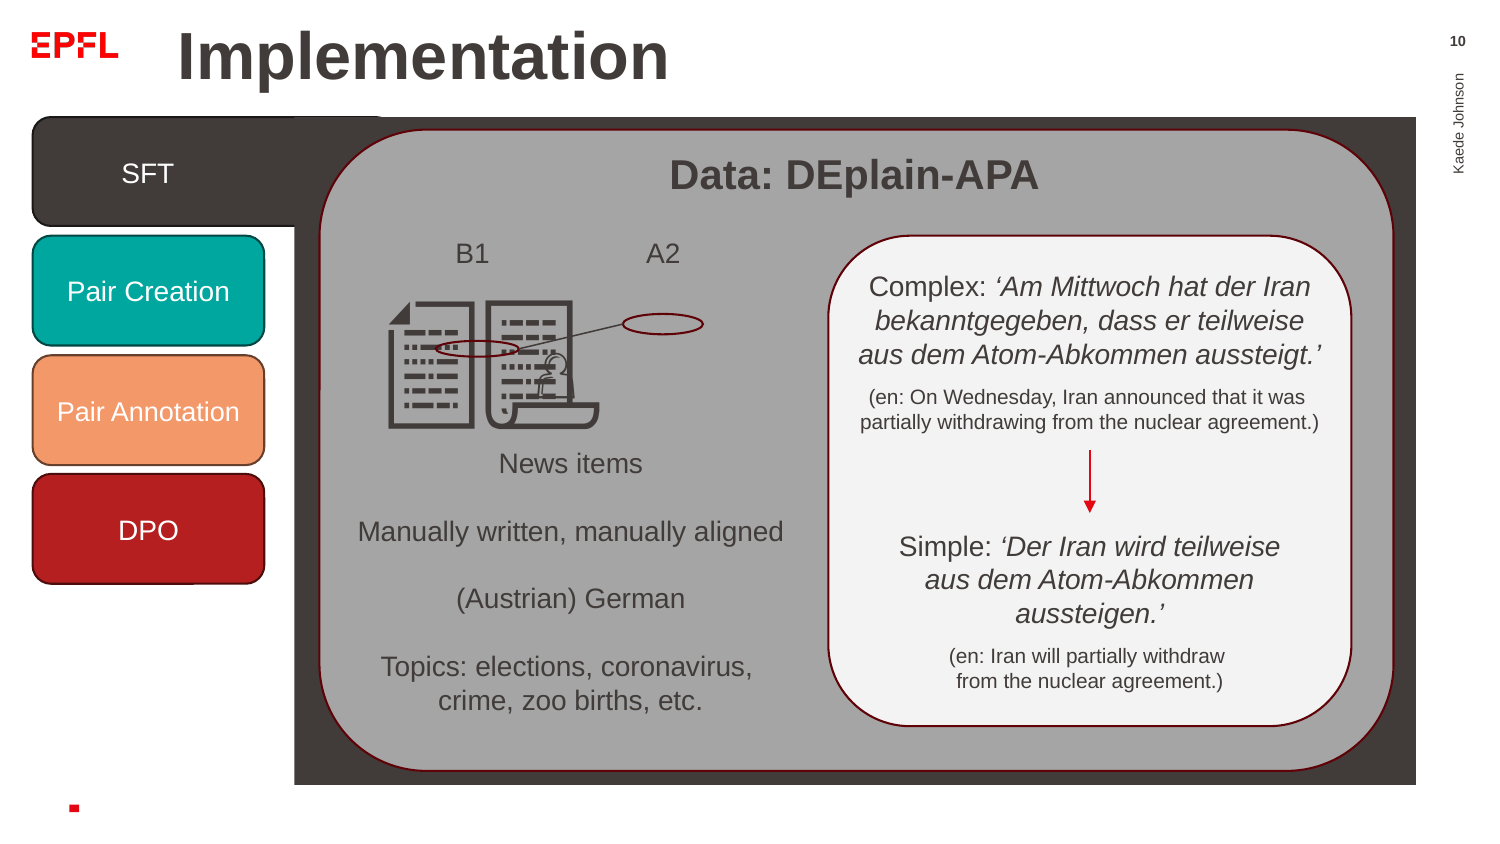

# Implementation
10

Data: DEplain-APA
SFT
B1
A2
Pair Creation

📄📃
Complex: ‘Am Mittwoch hat der Iran bekanntgegeben, dass er teilweise
aus dem Atom-Abkommen aussteigt.’
(en: On Wednesday, Iran announced that it was
partially withdrawing from the nuclear agreement.)
Kaede Johnson

👤

Pair Annotation
News items

Manually written, manually aligned

(Austrian) German
Topics: elections, coronavirus,
crime, zoo births, etc.
DPO
Simple: ‘Der Iran wird teilweise aus dem Atom-Abkommen aussteigen.’

(en: Iran will partially withdraw
from the nuclear agreement.)